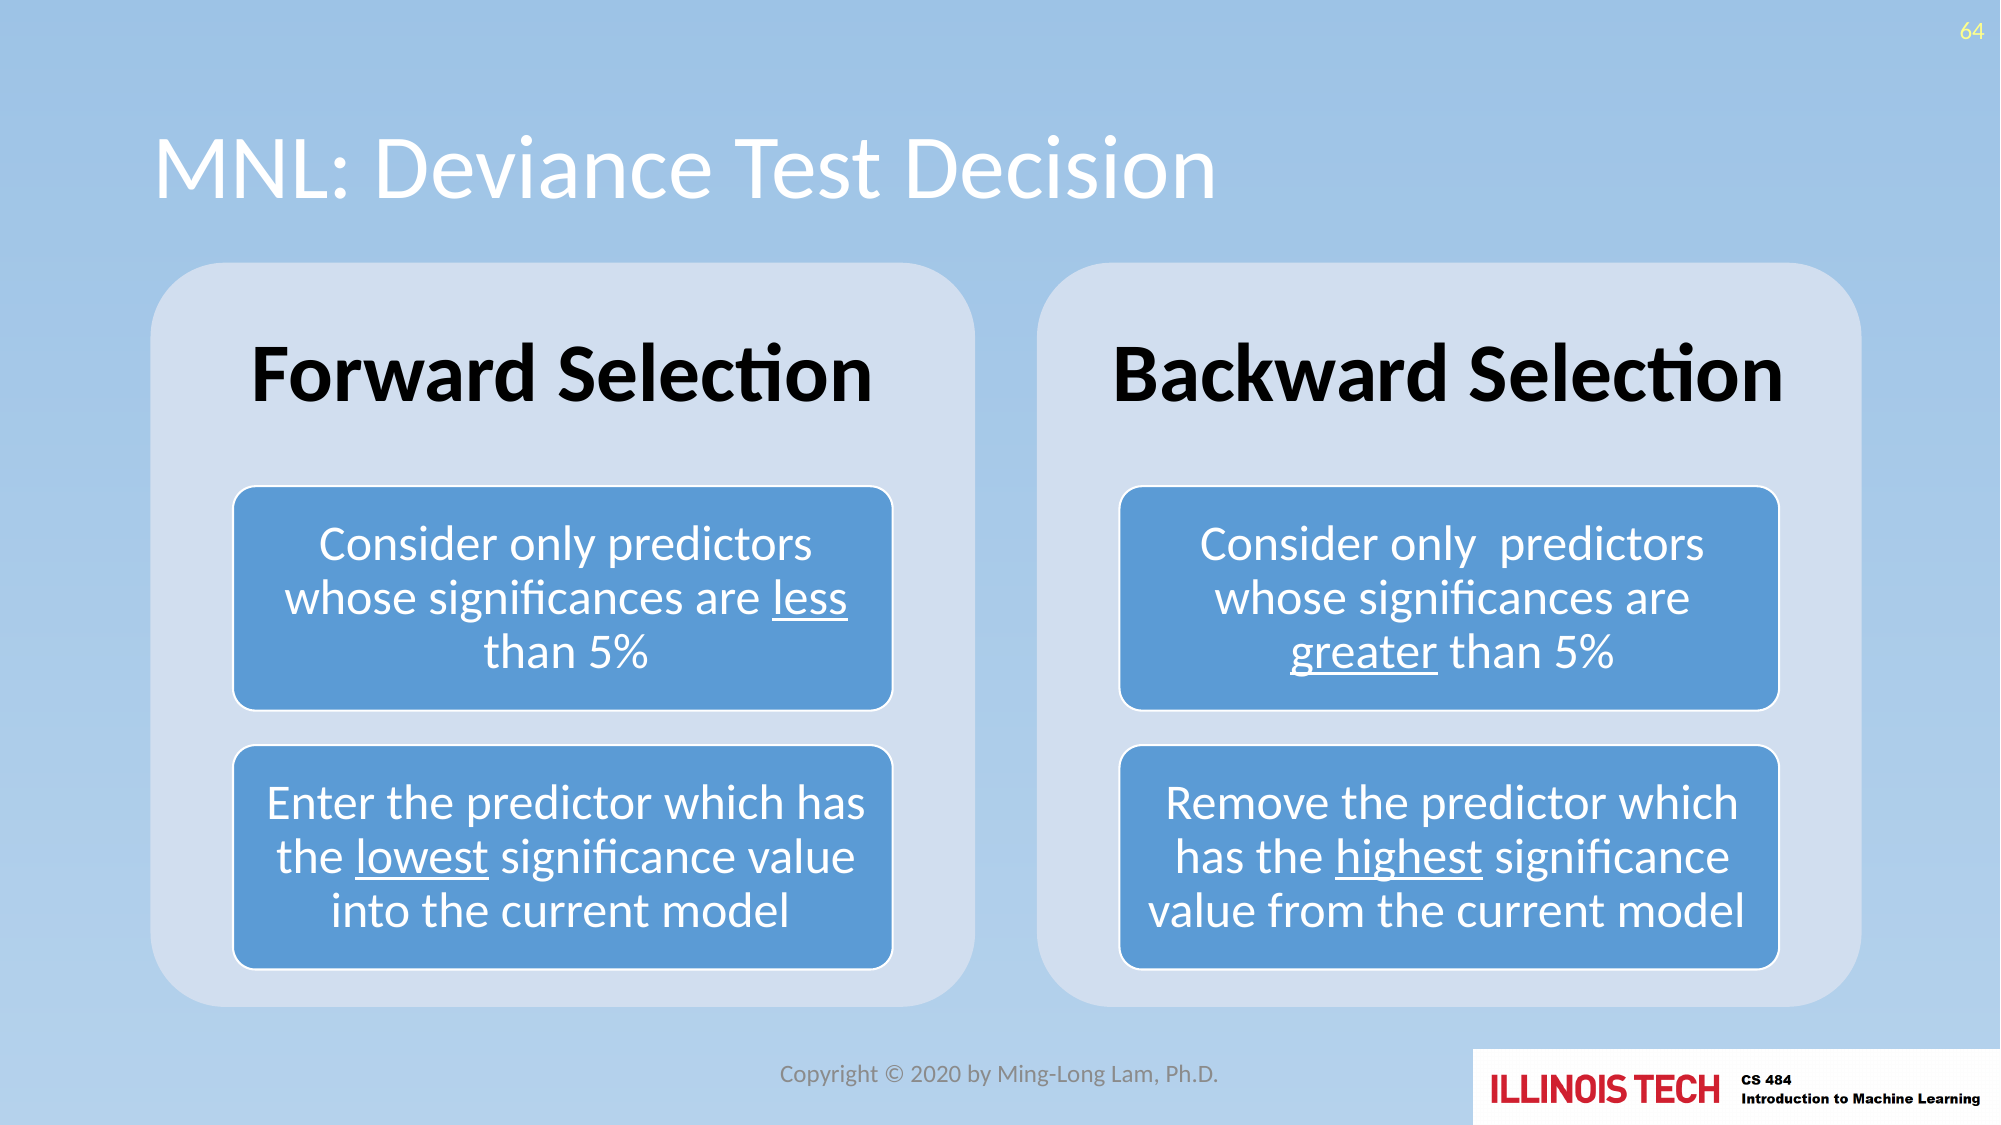

64
# MNL: Deviance Test Decision
Forward Selection
Consider only predictors whose significances are less than 5%
Enter the predictor which has the lowest significance value into the current model
Backward Selection
Consider only  predictors whose significances are greater than 5%
Remove the predictor which has the highest significance value from the current model

Copyright © 2020 by Ming-Long Lam, Ph.D.